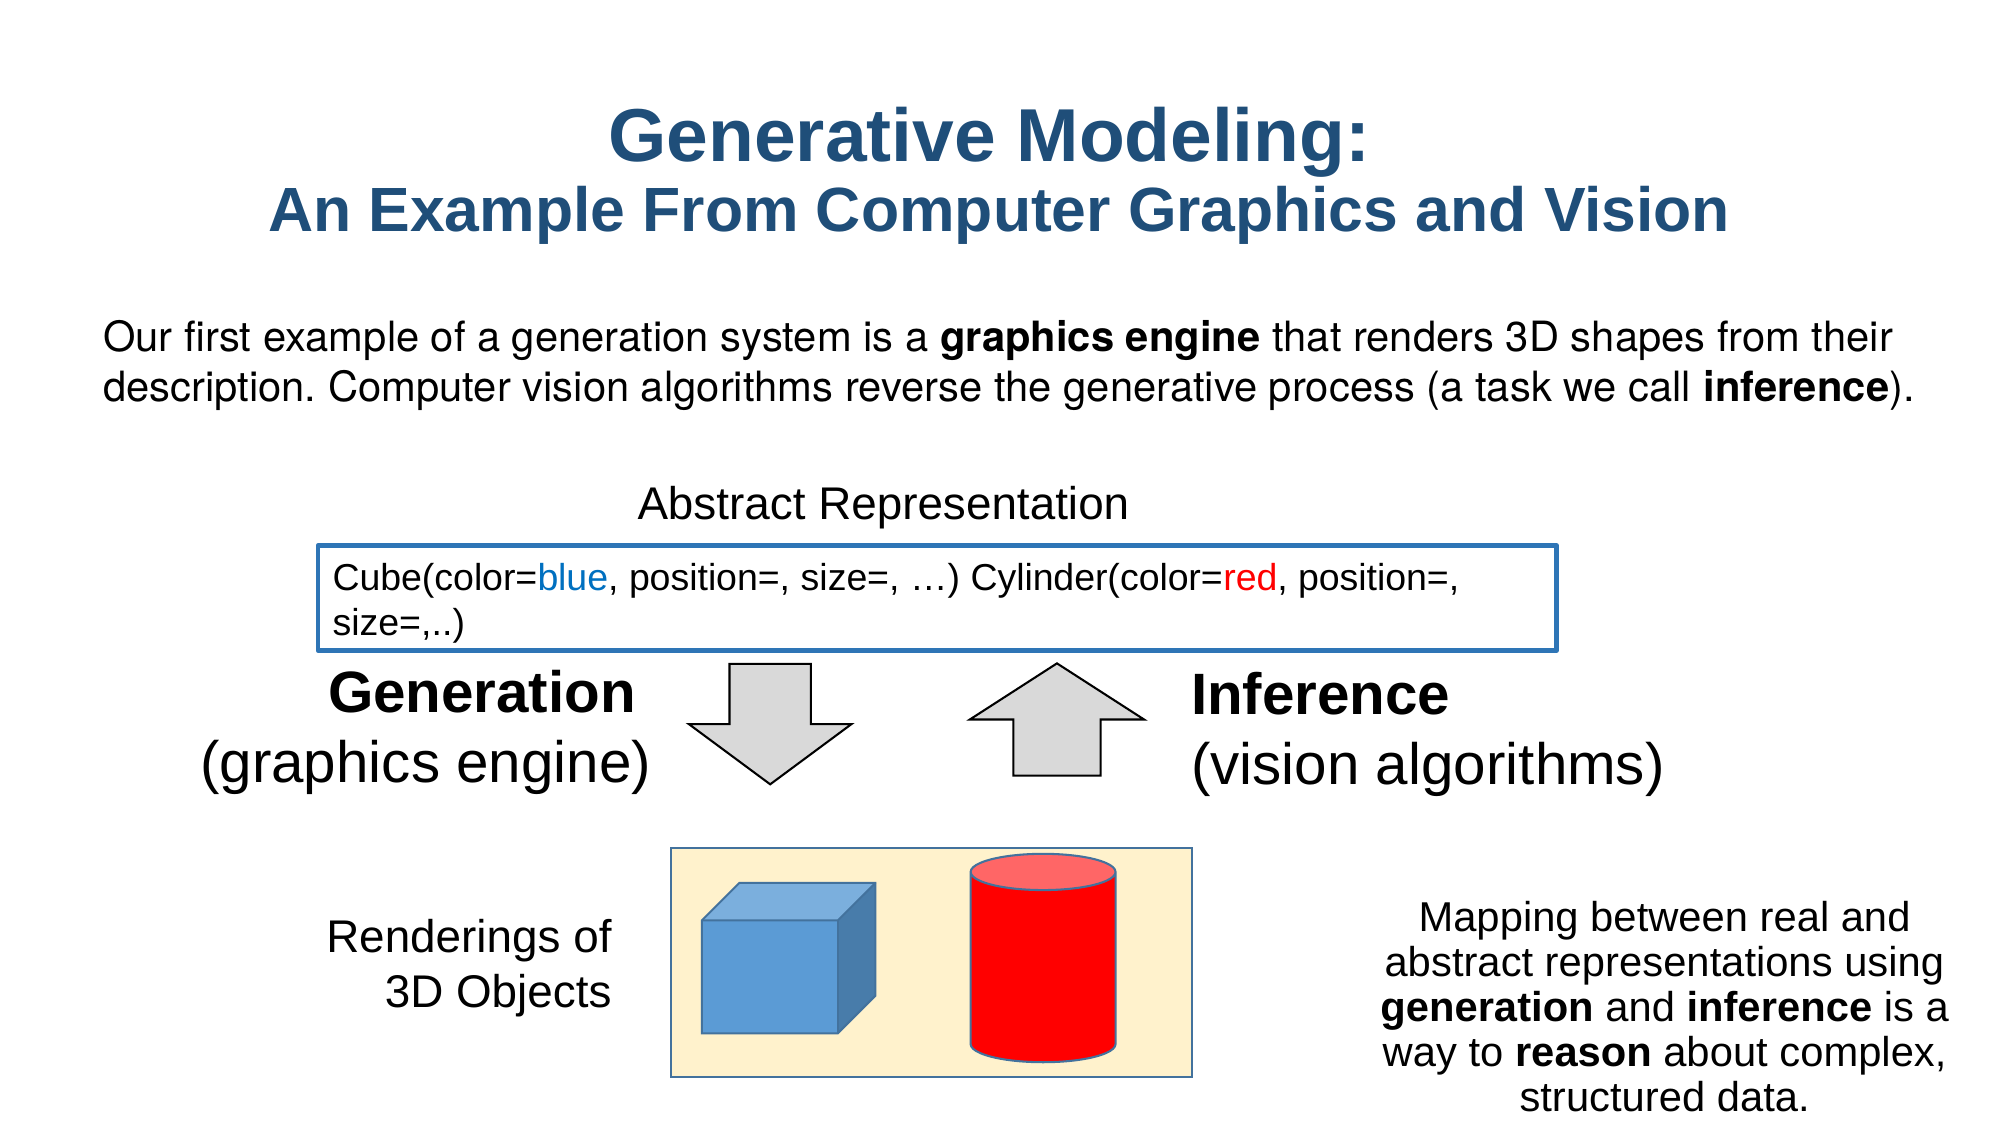

# Generative Modeling: An Example From Computer Graphics and Vision
Our first example of a generation system is a graphics engine that renders 3D shapes from their description. Computer vision algorithms reverse the generative process (a task we call inference).
Abstract Representation
Cube(color=blue, position=, size=, …) Cylinder(color=red, position=, size=,..)
Generation
(graphics engine)

Inference
(vision algorithms)

Renderings of
3D Objects
Mapping between real and abstract representations using generation and inference is a way to reason about complex, structured data.